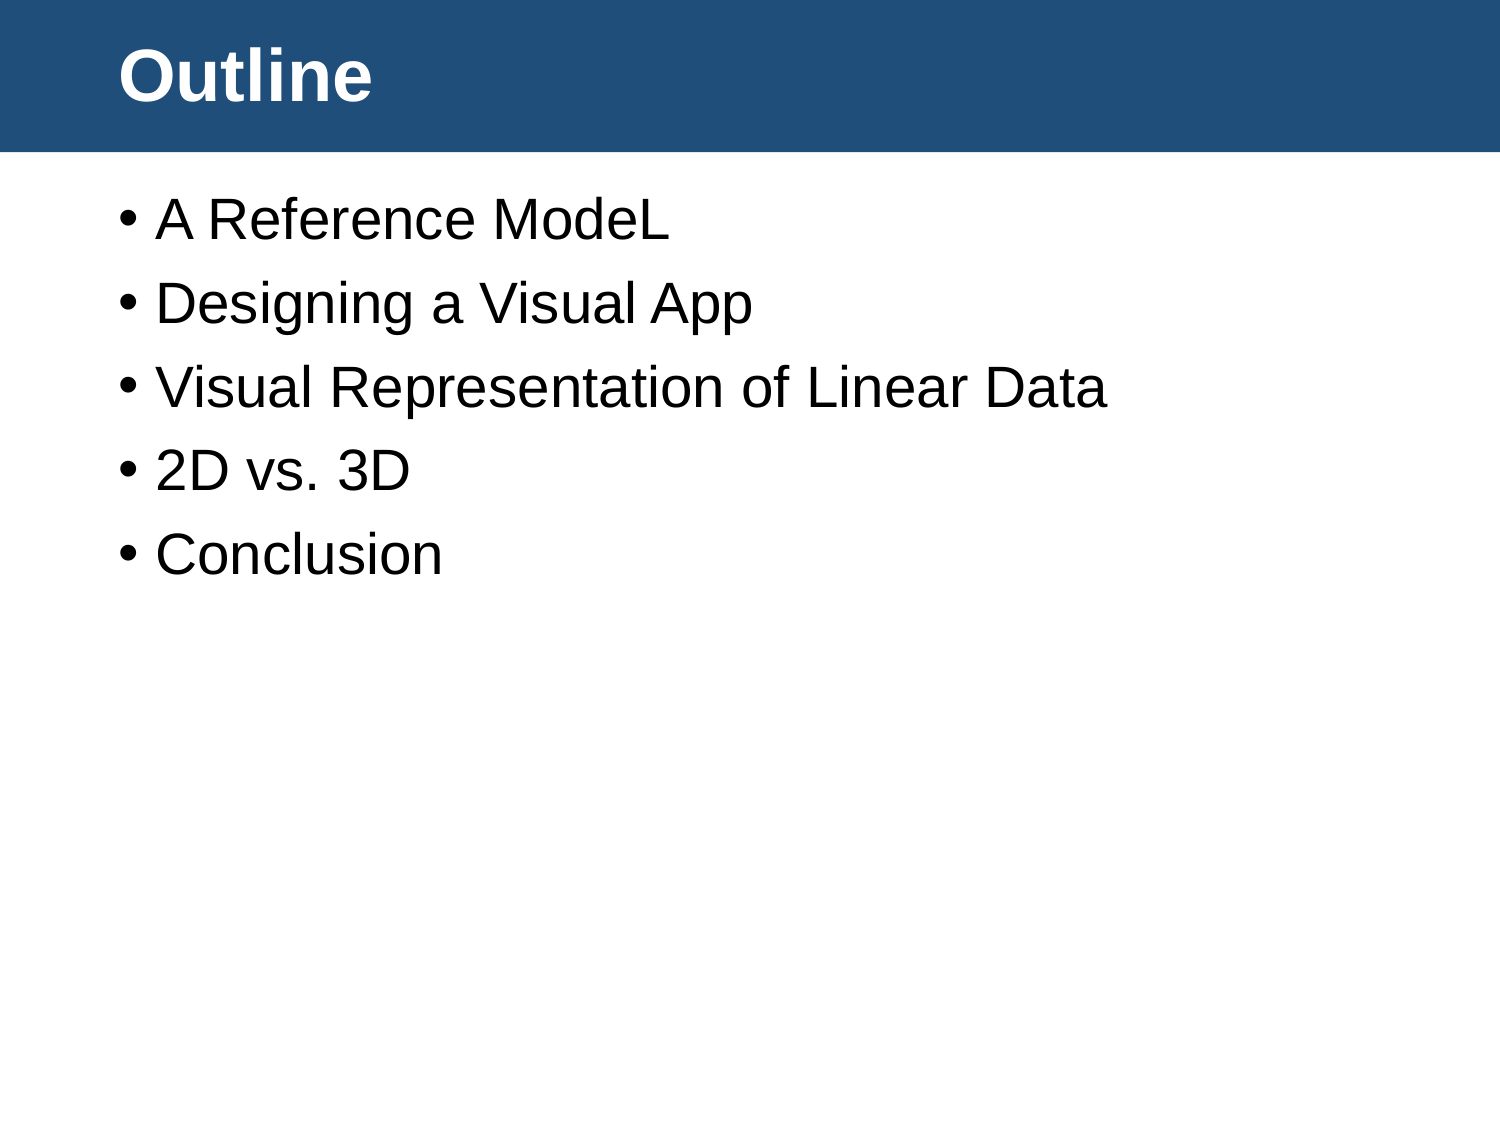

# Outline
A Reference ModeL
Designing a Visual App
Visual Representation of Linear Data
2D vs. 3D
Conclusion